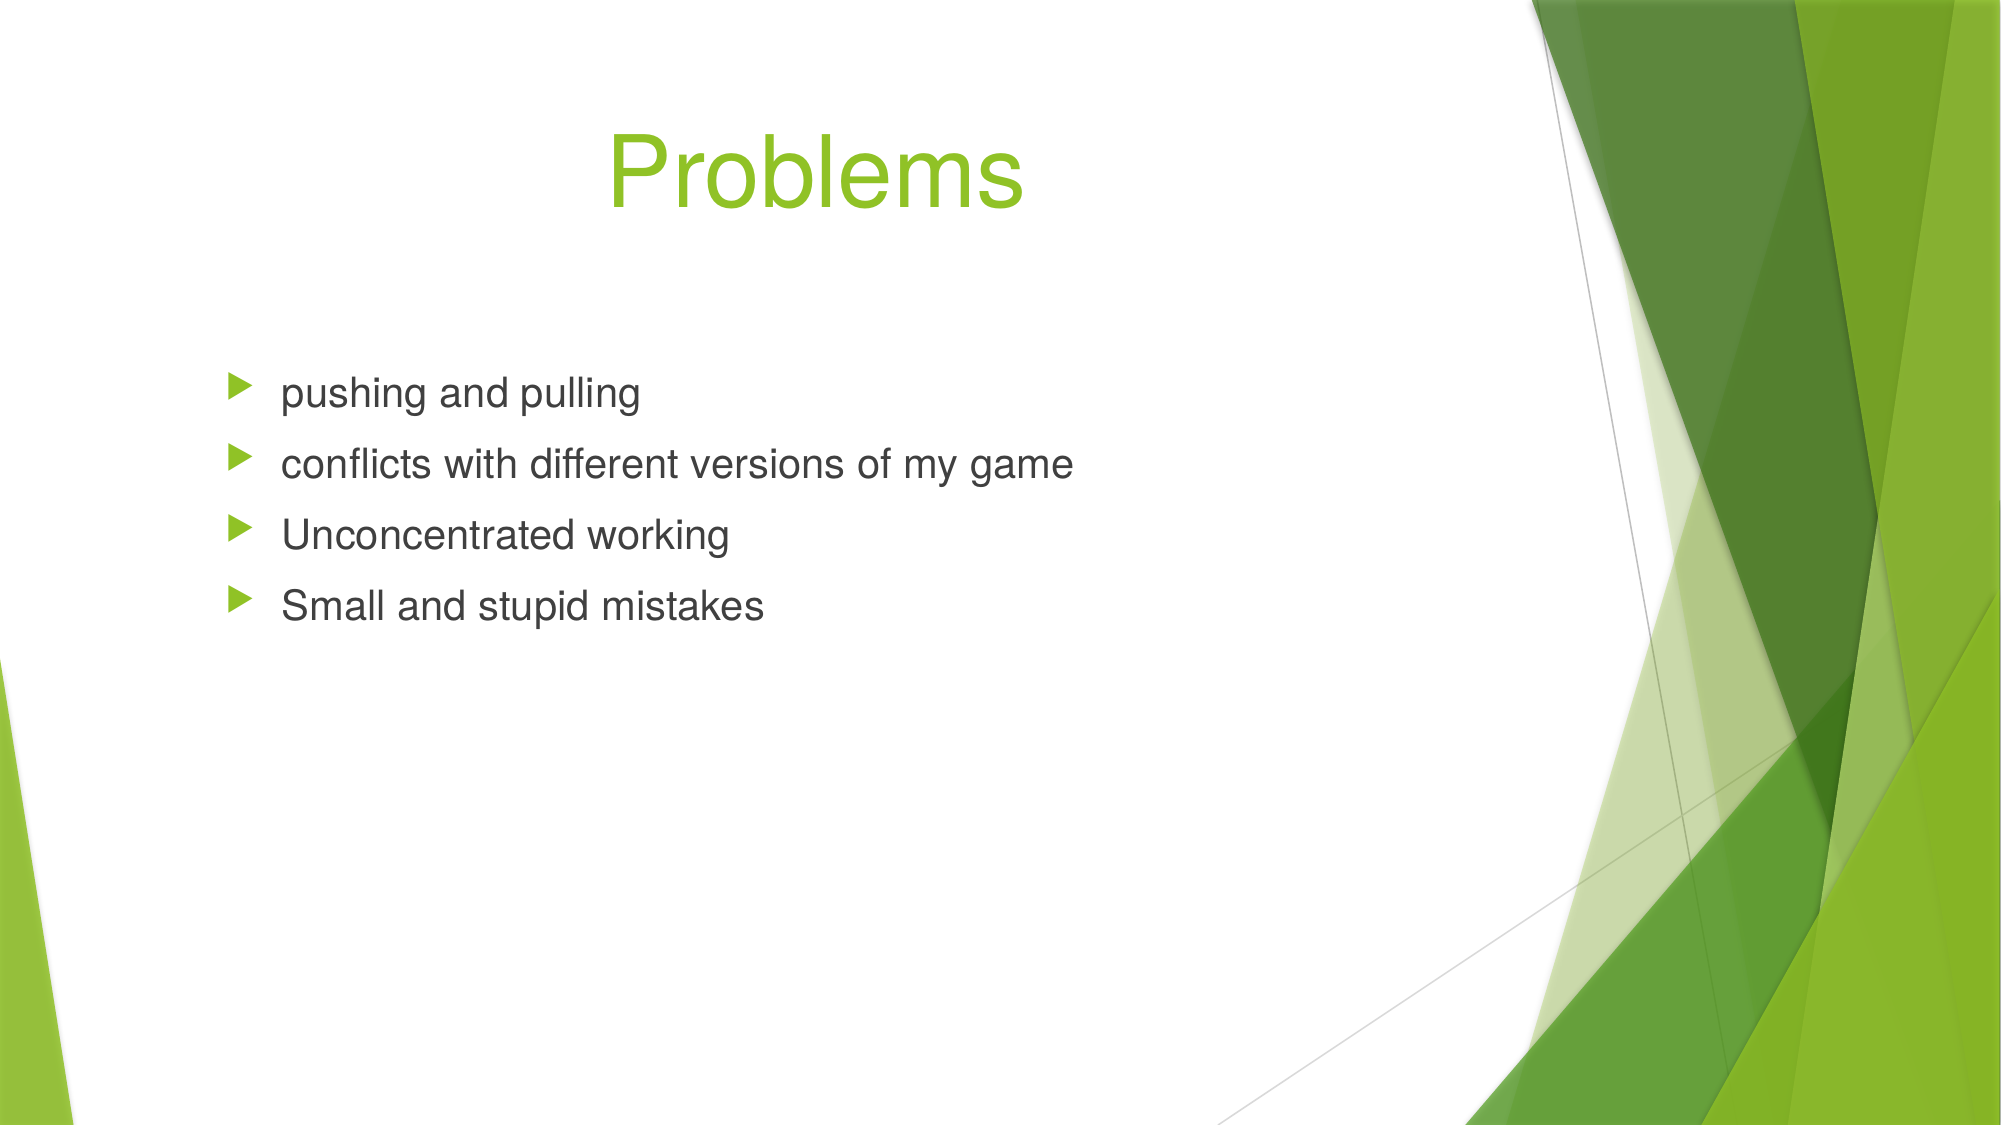

# Problems
pushing and pulling
conflicts with different versions of my game
Unconcentrated working
Small and stupid mistakes